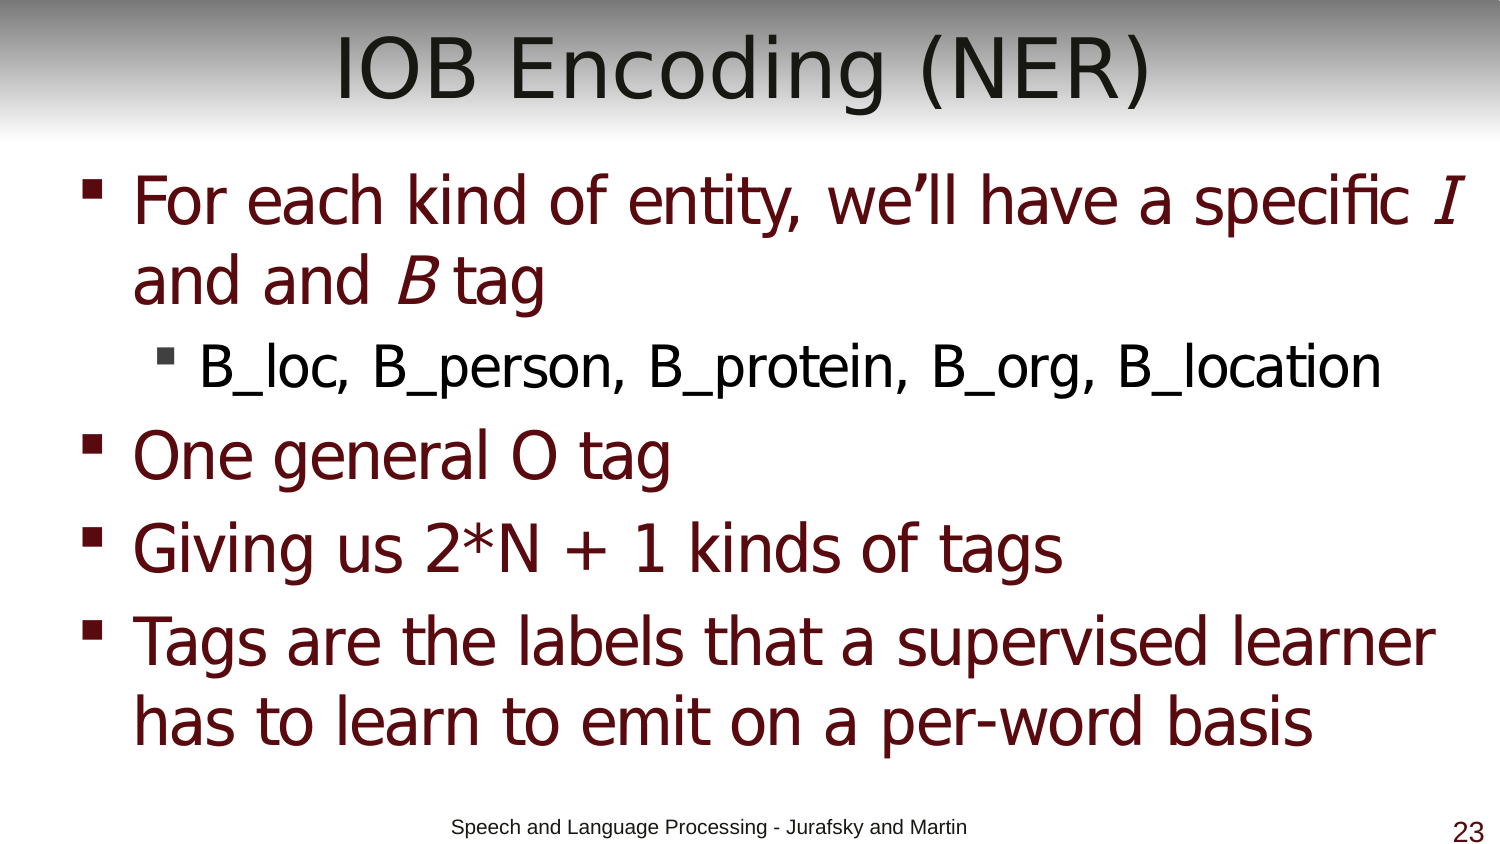

# IOB Encoding (NER)
For each kind of entity, we’ll have a specific I and and B tag
B_loc, B_person, B_protein, B_org, B_location
One general O tag
Giving us 2*N + 1 kinds of tags
Tags are the labels that a supervised learner has to learn to emit on a per-word basis
                                         Speech and Language Processing - Jurafsky and Martin
23